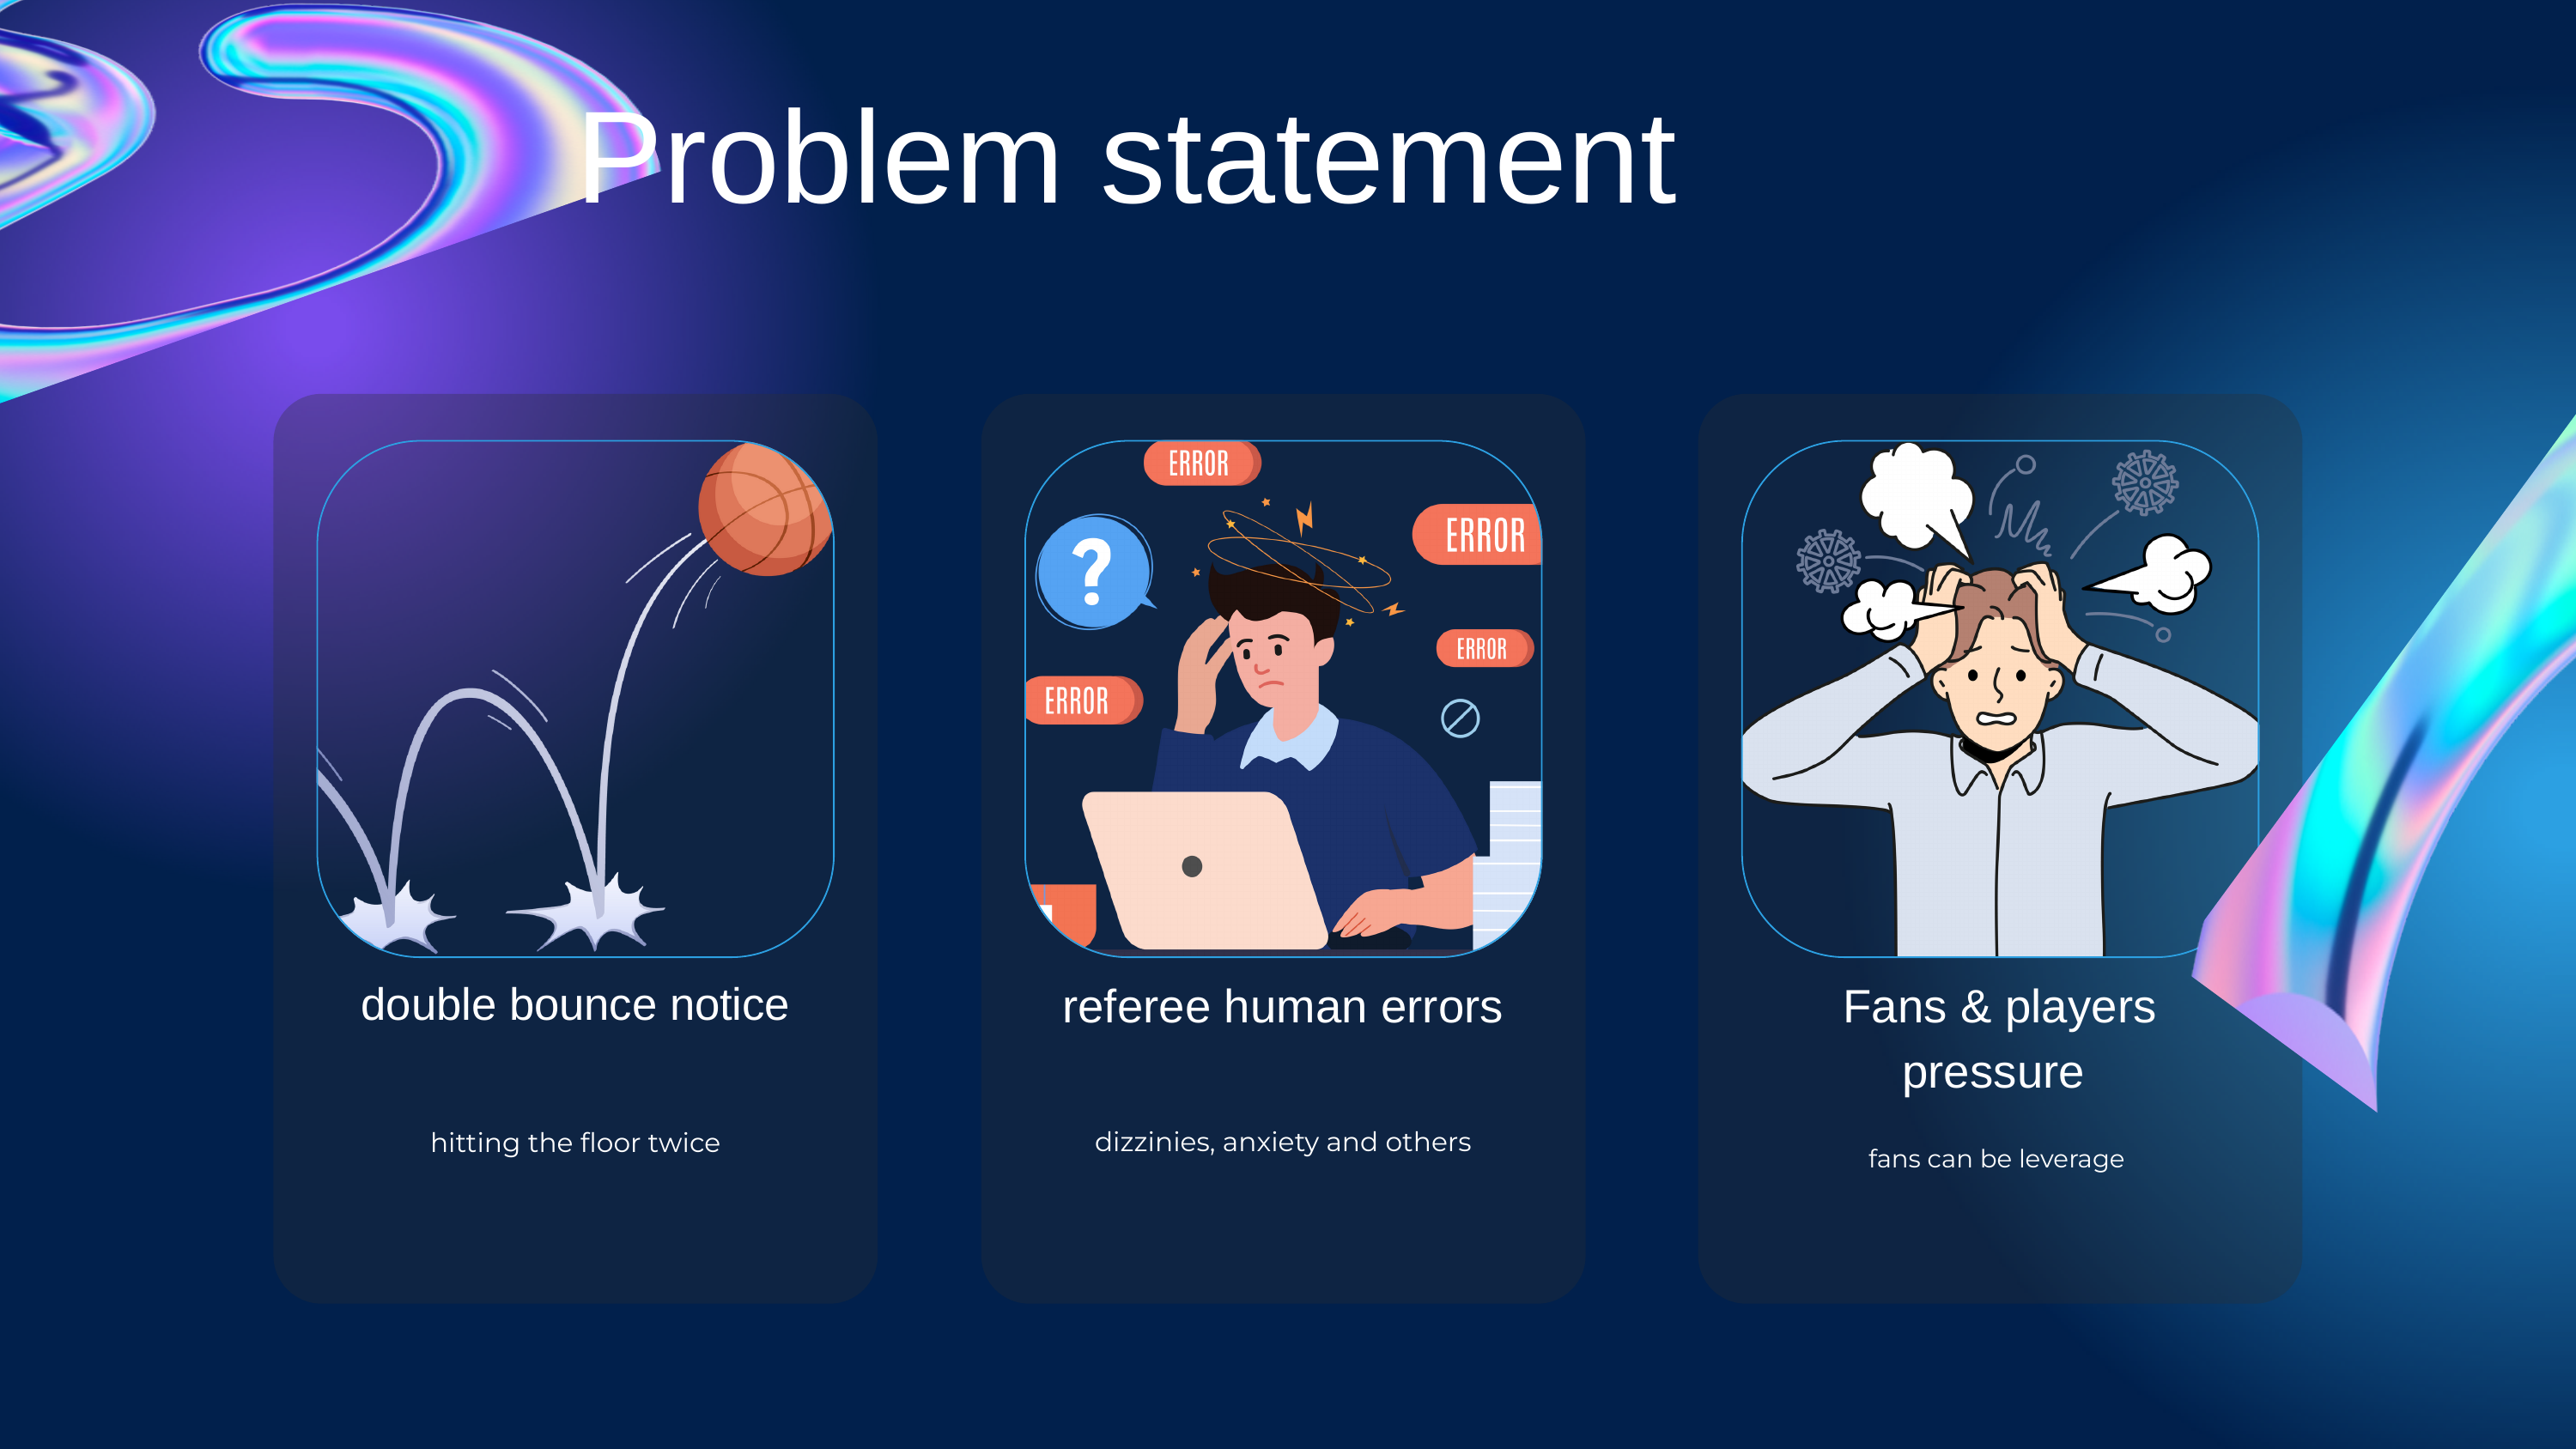

Problem statement

double bounce notice
referee human errors
Fans & players pressure
dizzinies, anxiety and others
hitting the floor twice
fans can be leverage